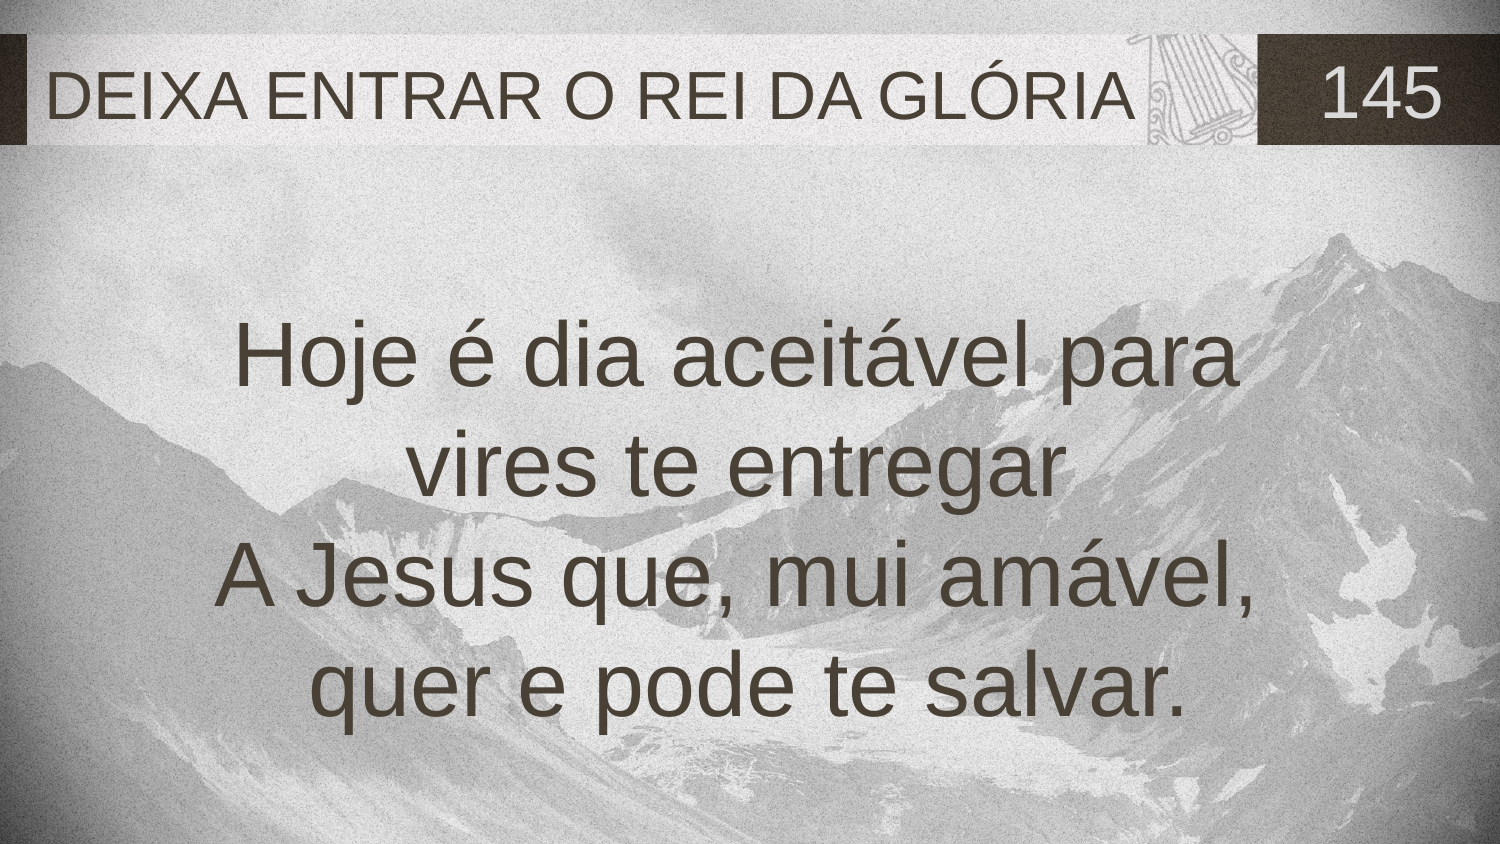

# DEIXA ENTRAR O REI DA GLÓRIA
145
Hoje é dia aceitável para
vires te entregar
A Jesus que, mui amável,
quer e pode te salvar.